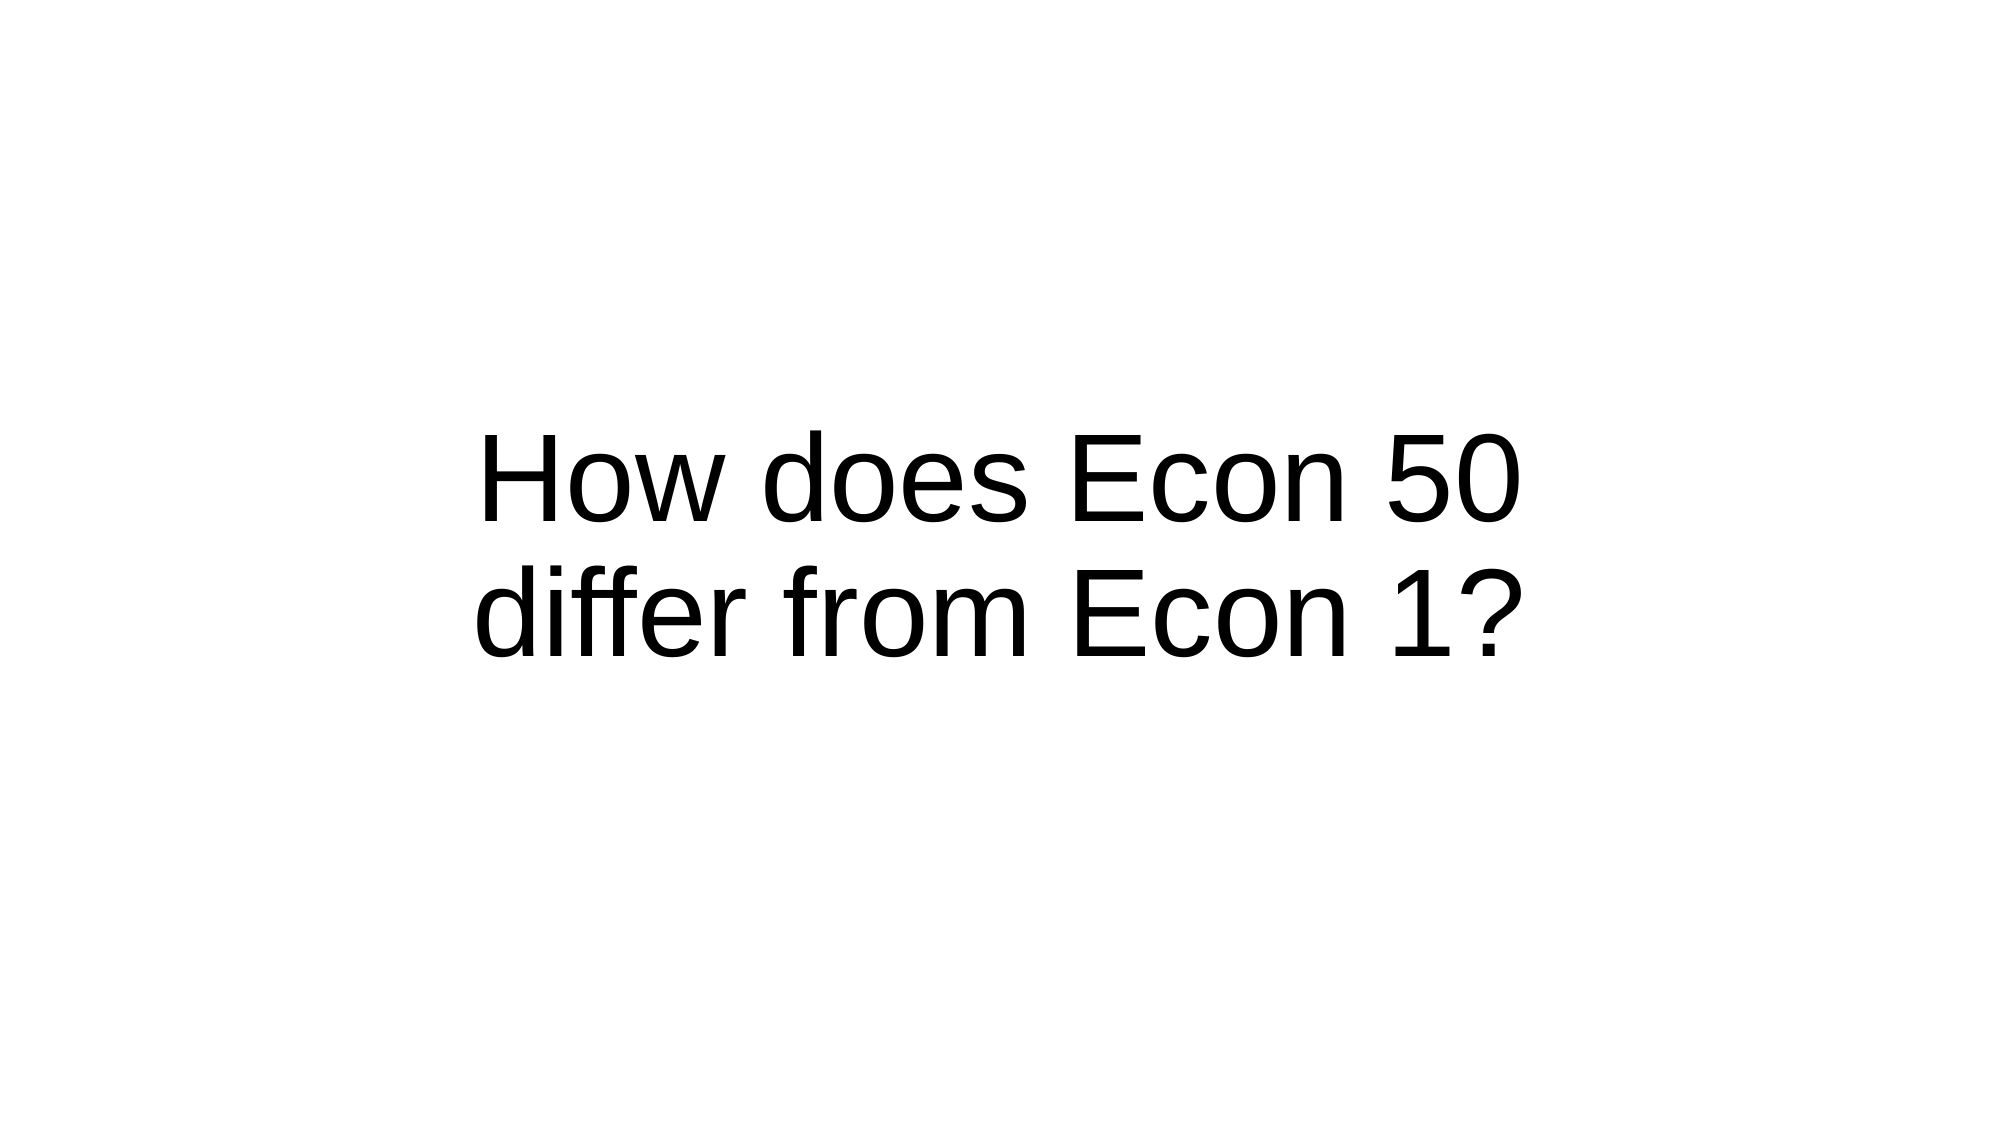

# How does Econ 50 differ from Econ 1?